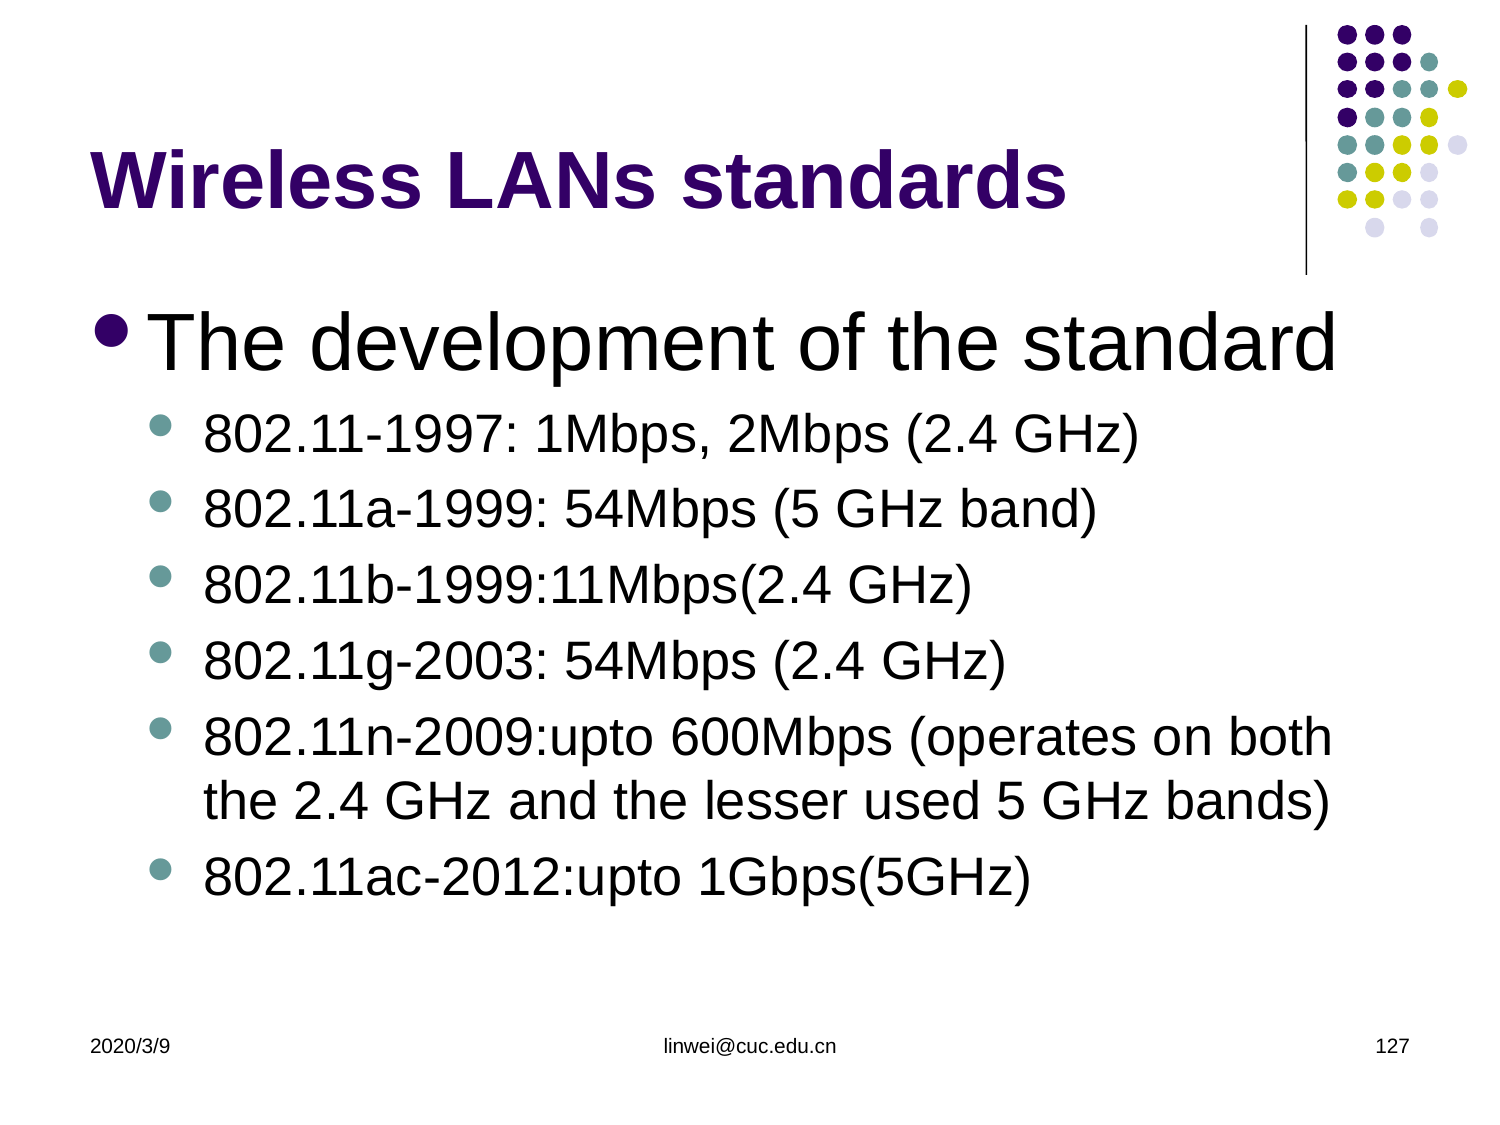

# Wireless LANs standards
The development of the standard
802.11-1997: 1Mbps, 2Mbps (2.4 GHz)
802.11a-1999: 54Mbps (5 GHz band)
802.11b-1999:11Mbps(2.4 GHz)
802.11g-2003: 54Mbps (2.4 GHz)
802.11n-2009:upto 600Mbps (operates on both the 2.4 GHz and the lesser used 5 GHz bands)
802.11ac-2012:upto 1Gbps(5GHz)
2020/3/9
linwei@cuc.edu.cn
127